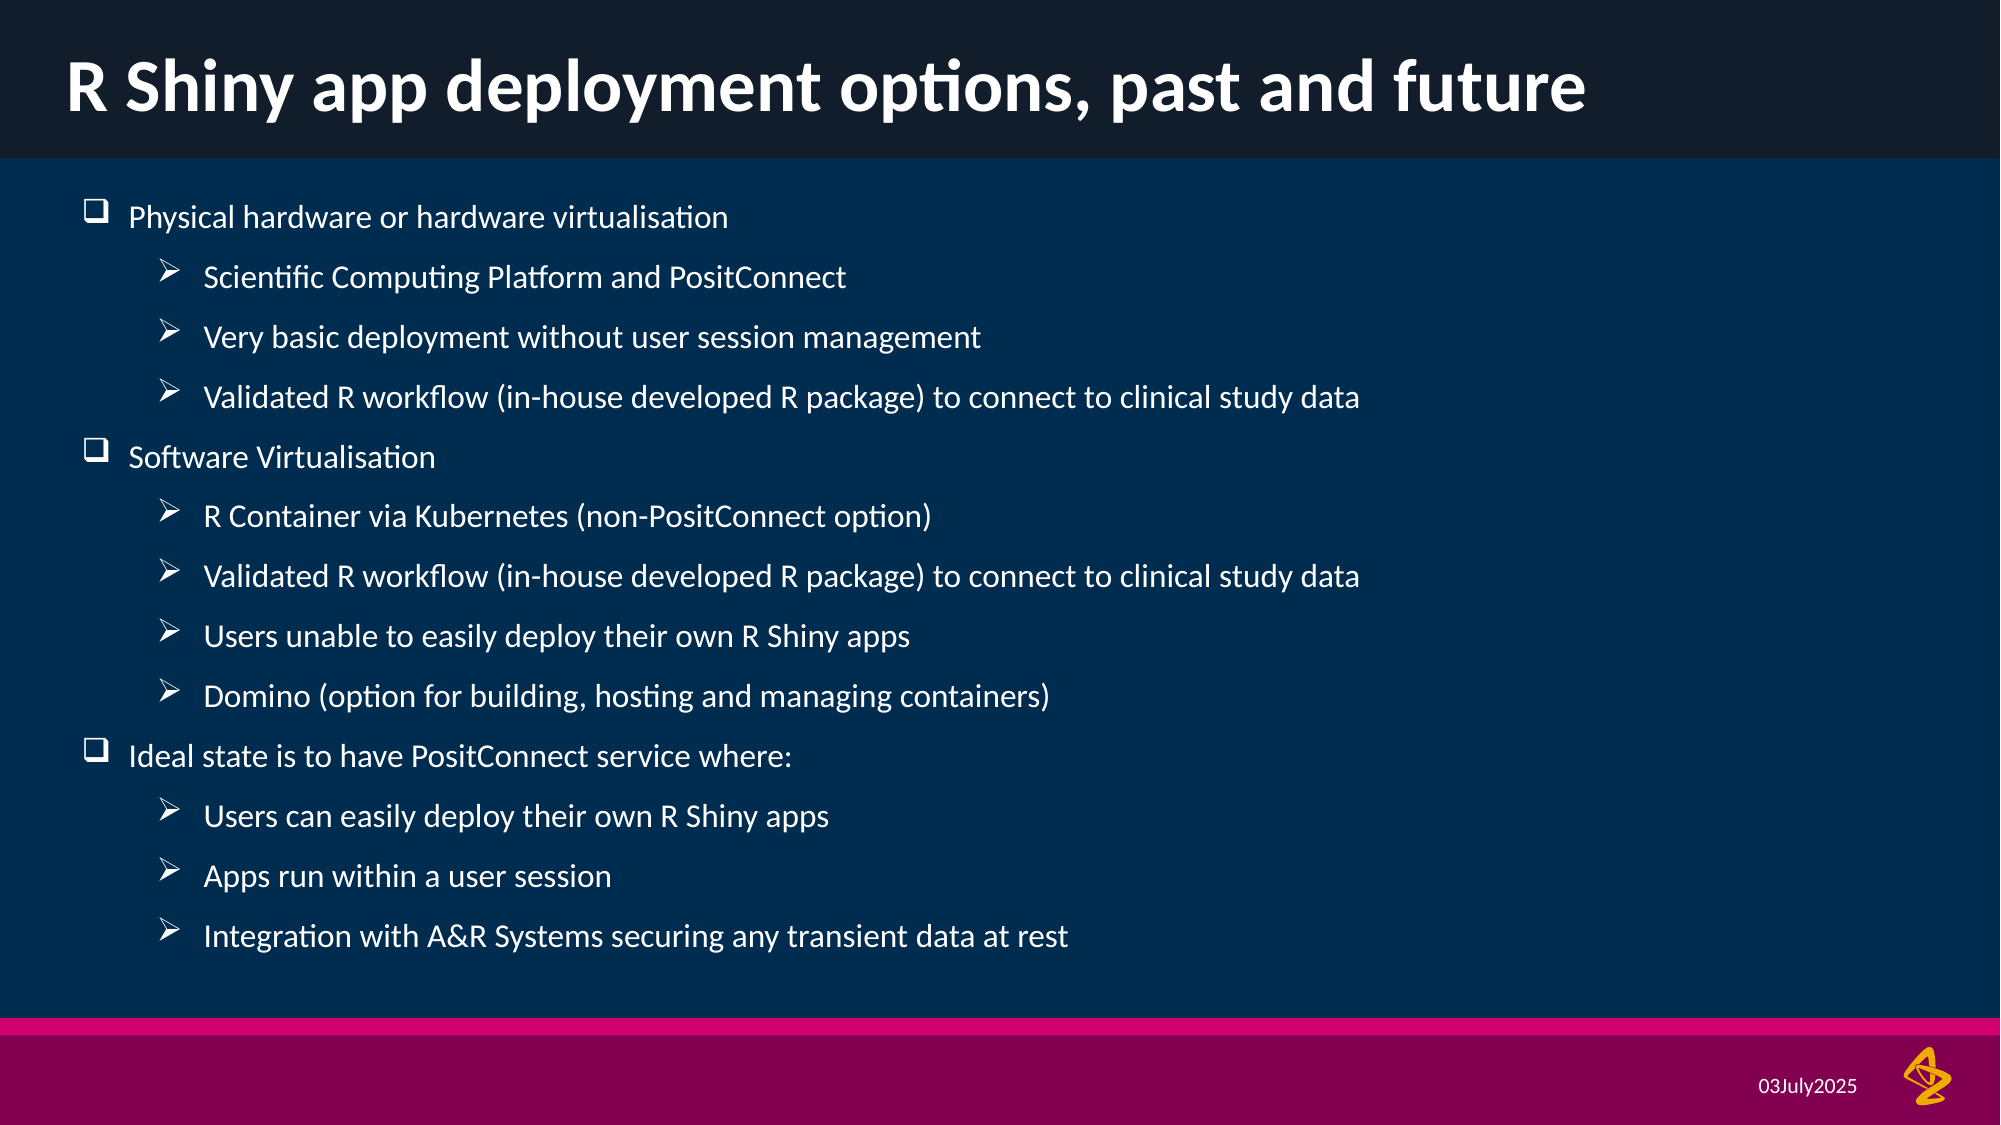

# R Shiny app deployment options, past and future
Physical hardware or hardware virtualisation
Scientific Computing Platform and PositConnect
Very basic deployment without user session management
Validated R workflow (in-house developed R package) to connect to clinical study data
Software Virtualisation
R Container via Kubernetes (non-PositConnect option)
Validated R workflow (in-house developed R package) to connect to clinical study data
Users unable to easily deploy their own R Shiny apps
Domino (option for building, hosting and managing containers)
Ideal state is to have PositConnect service where:
Users can easily deploy their own R Shiny apps
Apps run within a user session
Integration with A&R Systems securing any transient data at rest
03July2025
10Feb2025